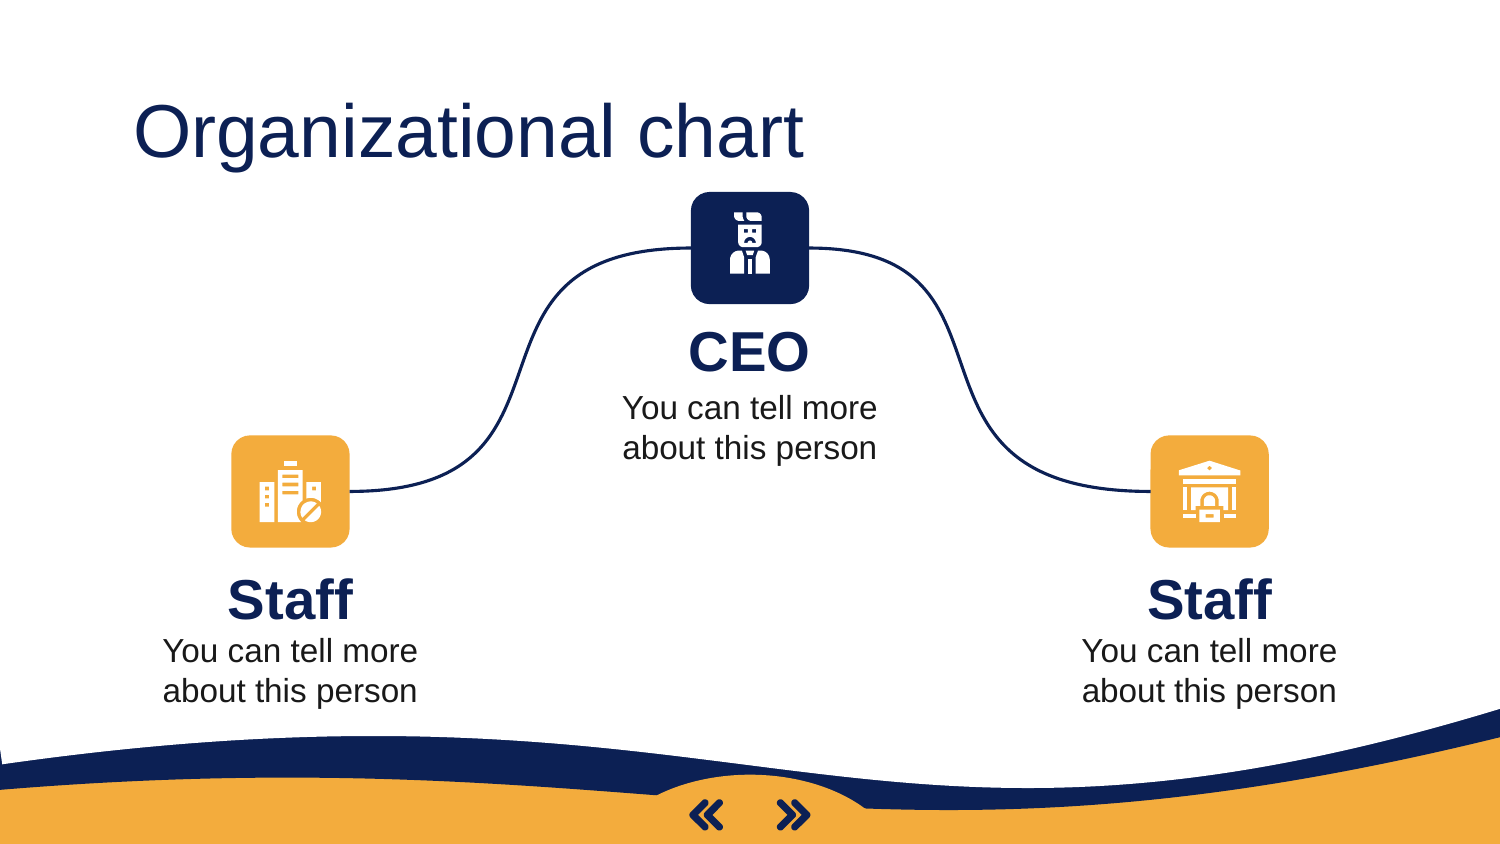

# Organizational chart

CEO
You can tell more about this person

Staff
Staff
You can tell more about this person
You can tell more about this person